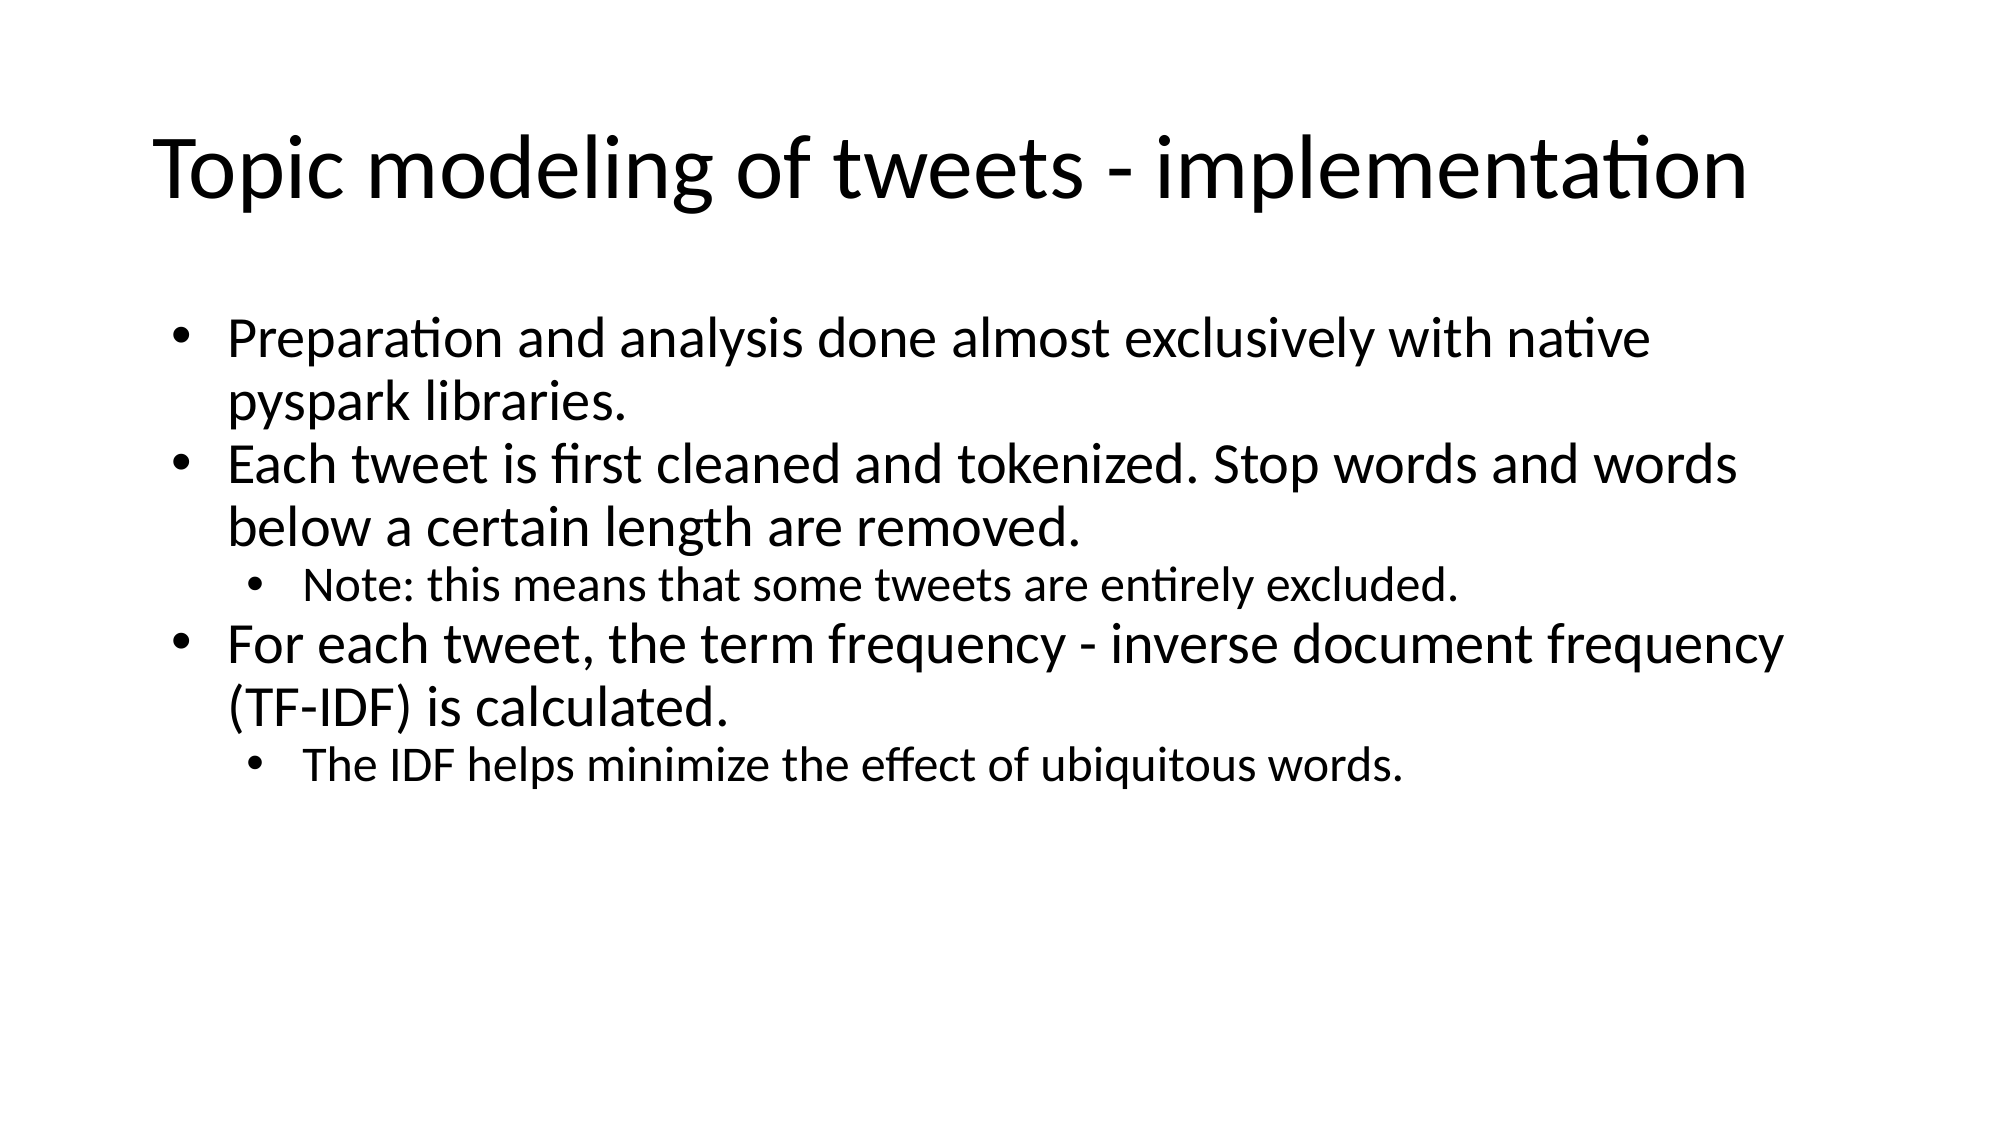

# Topic modeling of tweets - implementation
Preparation and analysis done almost exclusively with native pyspark libraries.
Each tweet is first cleaned and tokenized. Stop words and words below a certain length are removed.
Note: this means that some tweets are entirely excluded.
For each tweet, the term frequency - inverse document frequency (TF-IDF) is calculated.
The IDF helps minimize the effect of ubiquitous words.